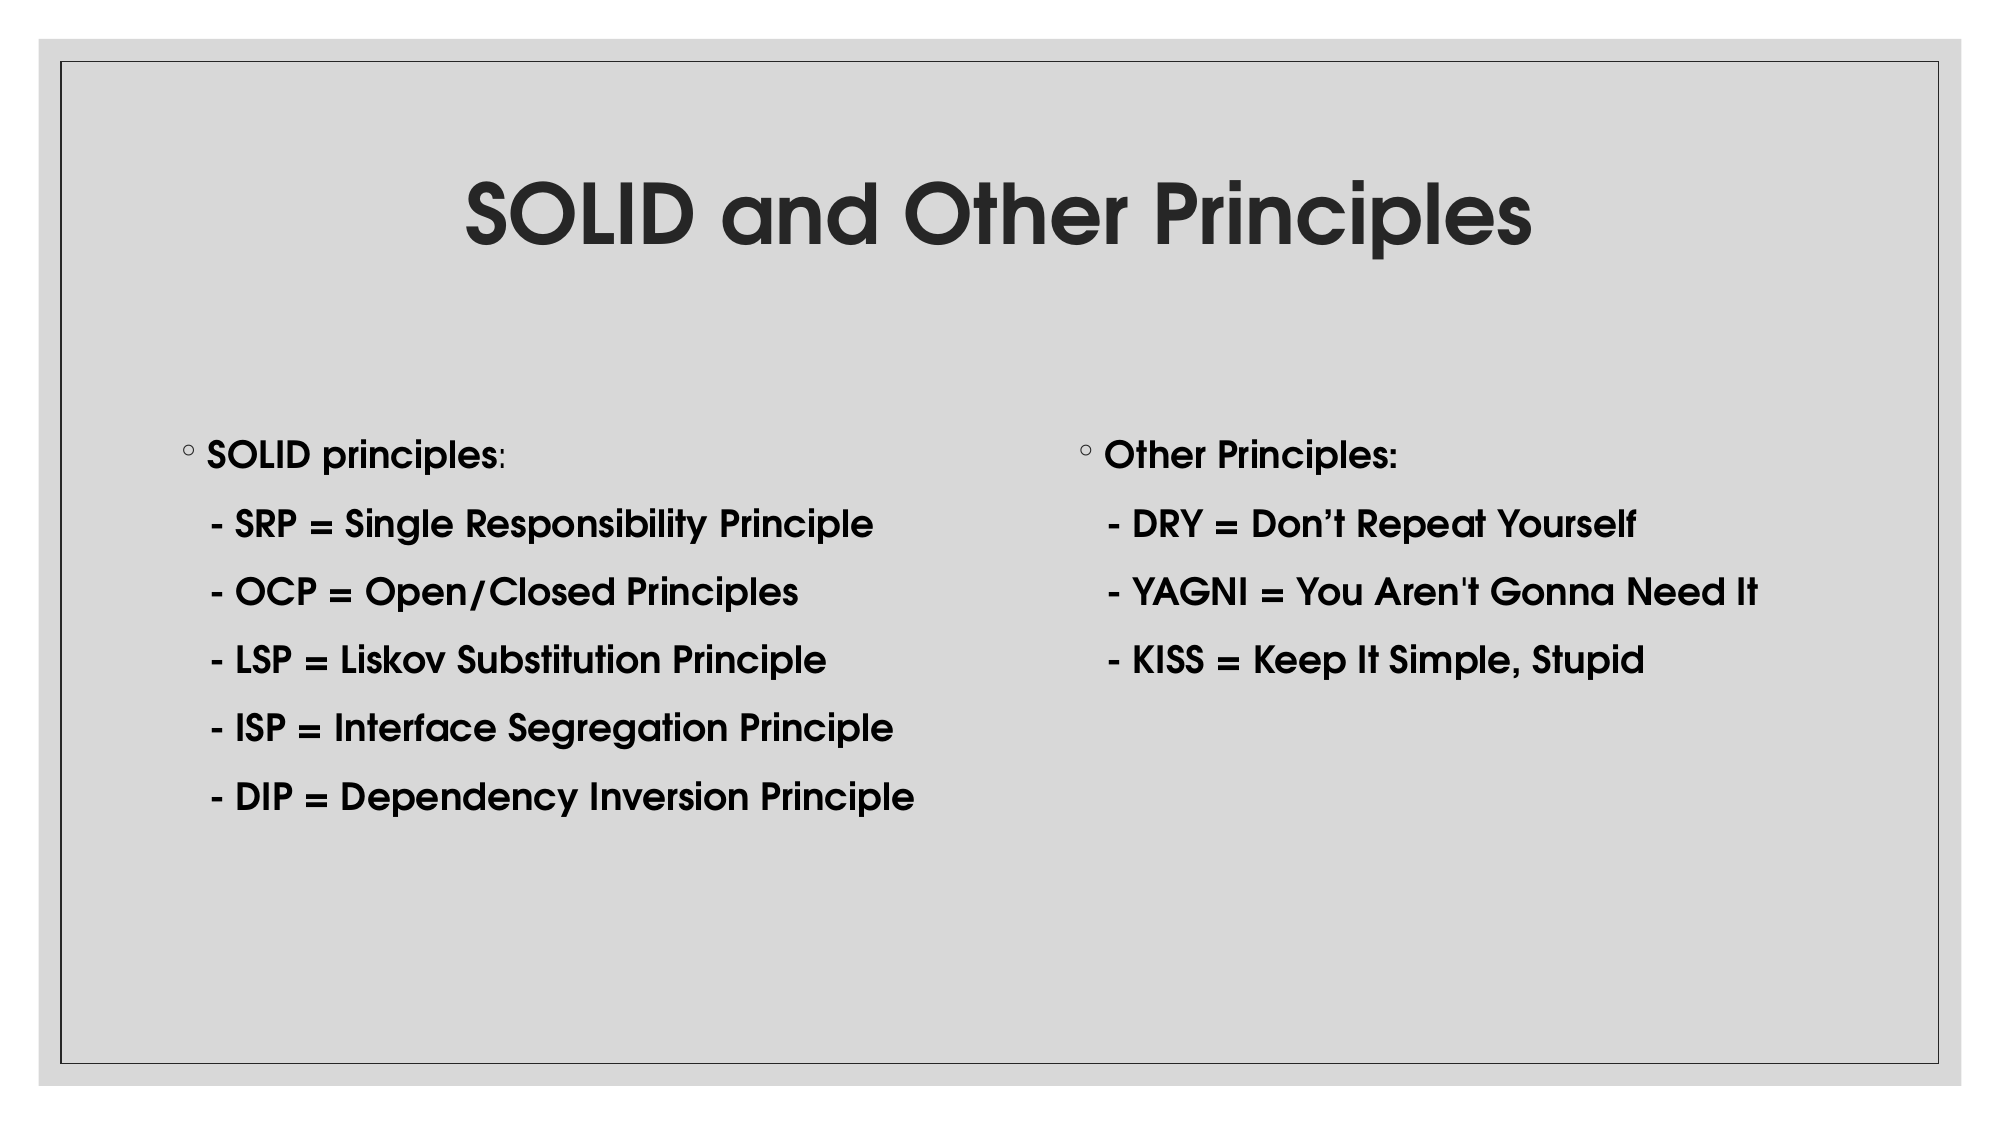

# SOLID and Other Principles
SOLID principles:
   - SRP = Single Responsibility Principle
   - OCP = Open/Closed Principles
   - LSP = Liskov Substitution Principle
   - ISP = Interface Segregation Principle
   - DIP = Dependency Inversion Principle
Other Principles:
   - DRY = Don’t Repeat Yourself
   - YAGNI = You Aren't Gonna Need It
   - KISS = Keep It Simple, Stupid